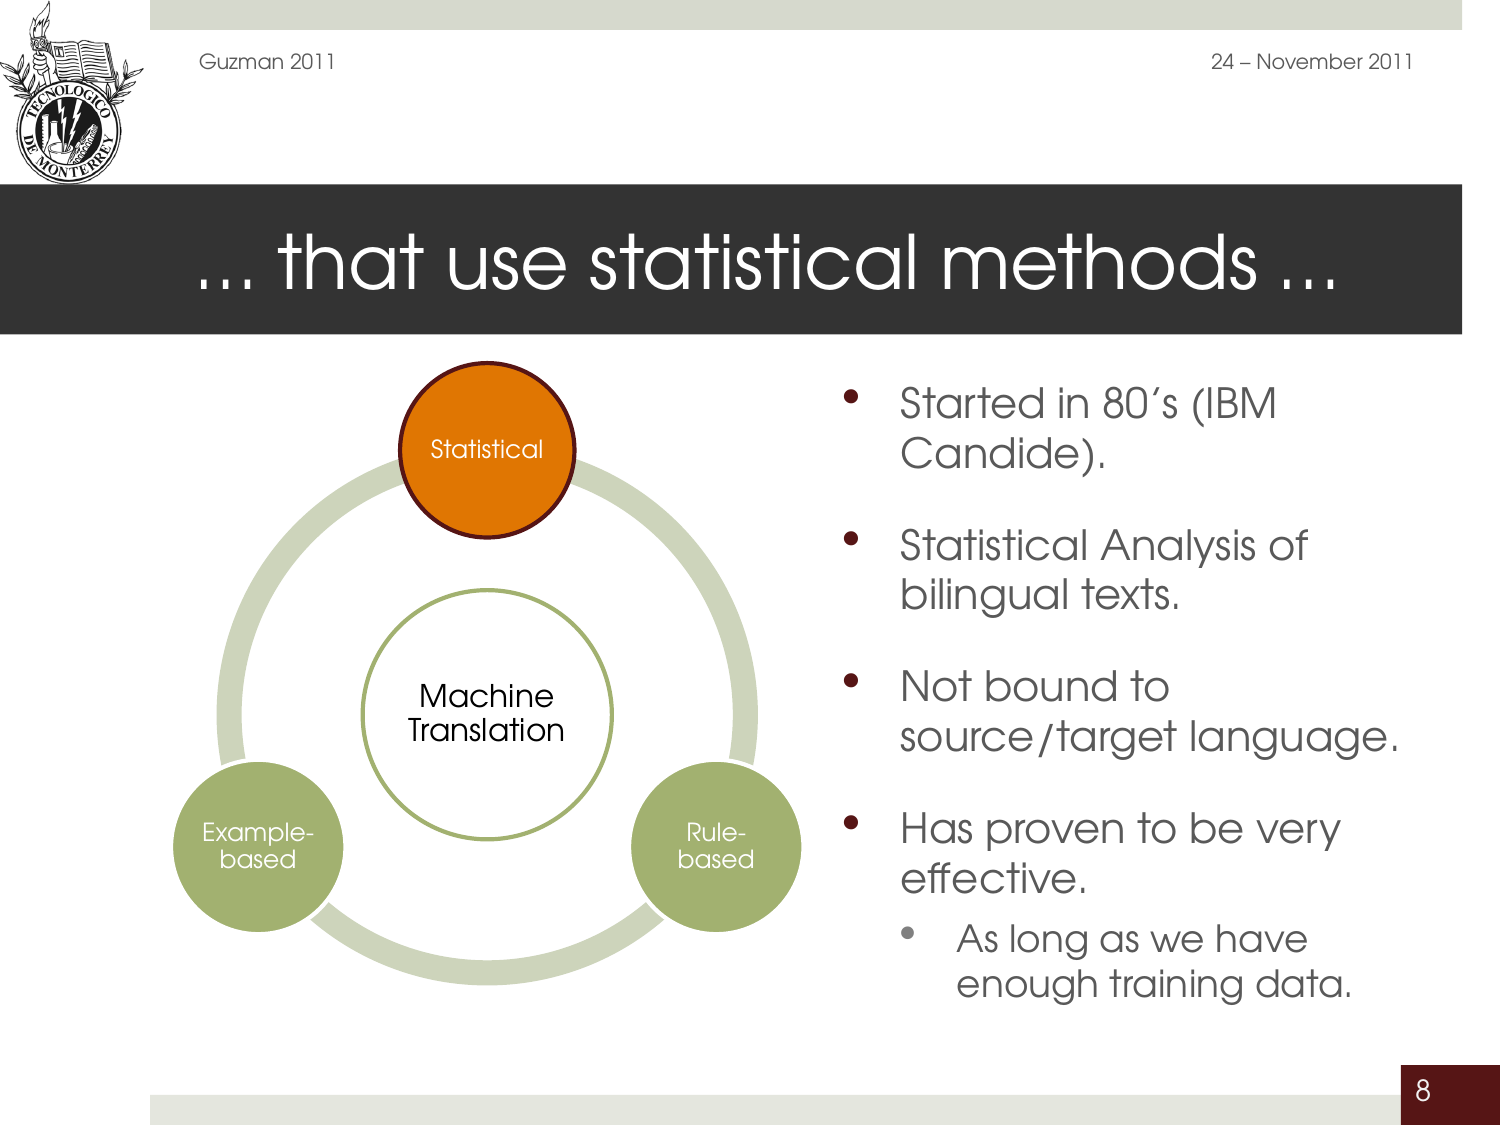

Guzman 2011
24 – November 2011
# … that use statistical methods …
Machine
Translation
Statistical
Rule-based
Example-based
Started in 80’s (IBM Candide).
Statistical Analysis of bilingual texts.
Not bound to source/target language.
Has proven to be very eﬀective.
As long as we have enough training data.